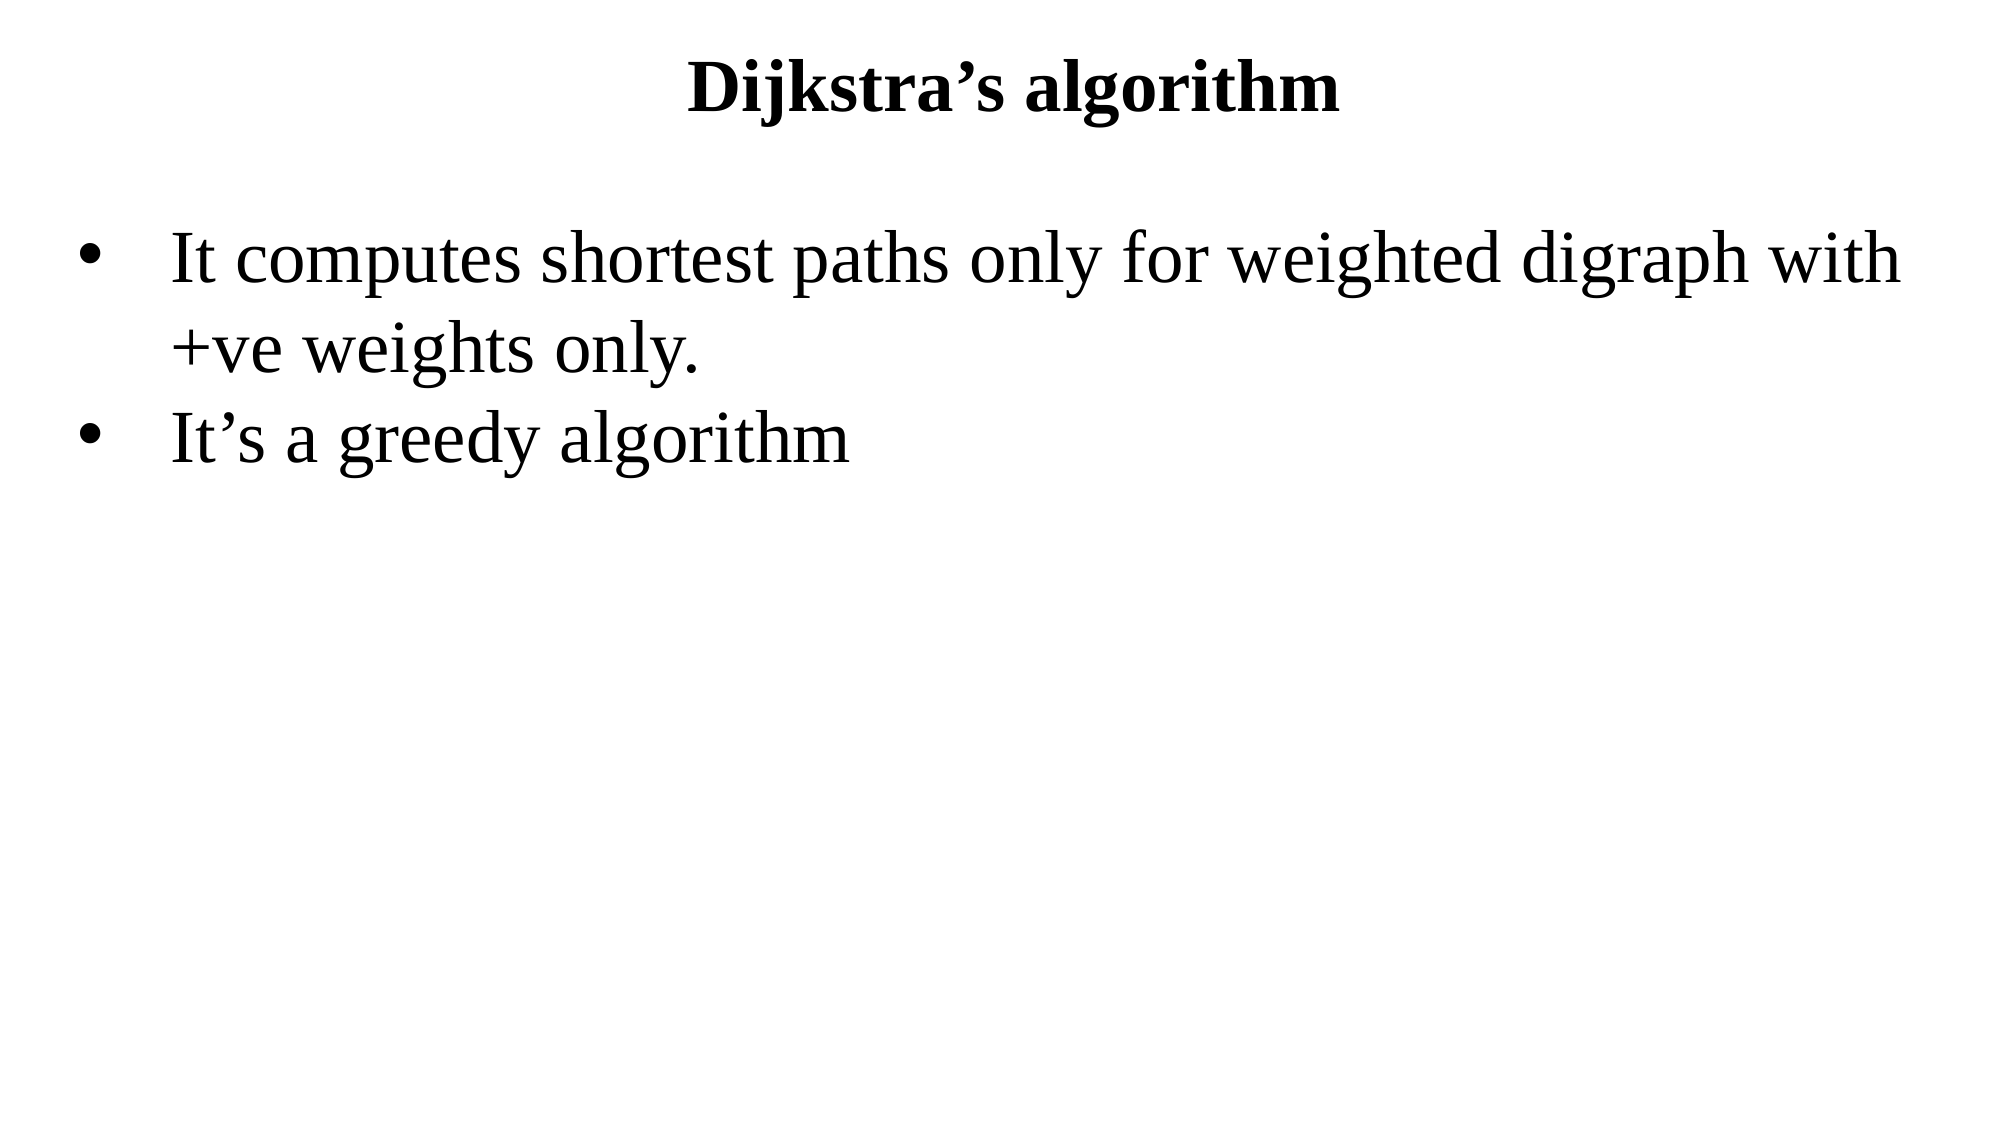

Dijkstra’s algorithm
It computes shortest paths only for weighted digraph with +ve weights only.
It’s a greedy algorithm